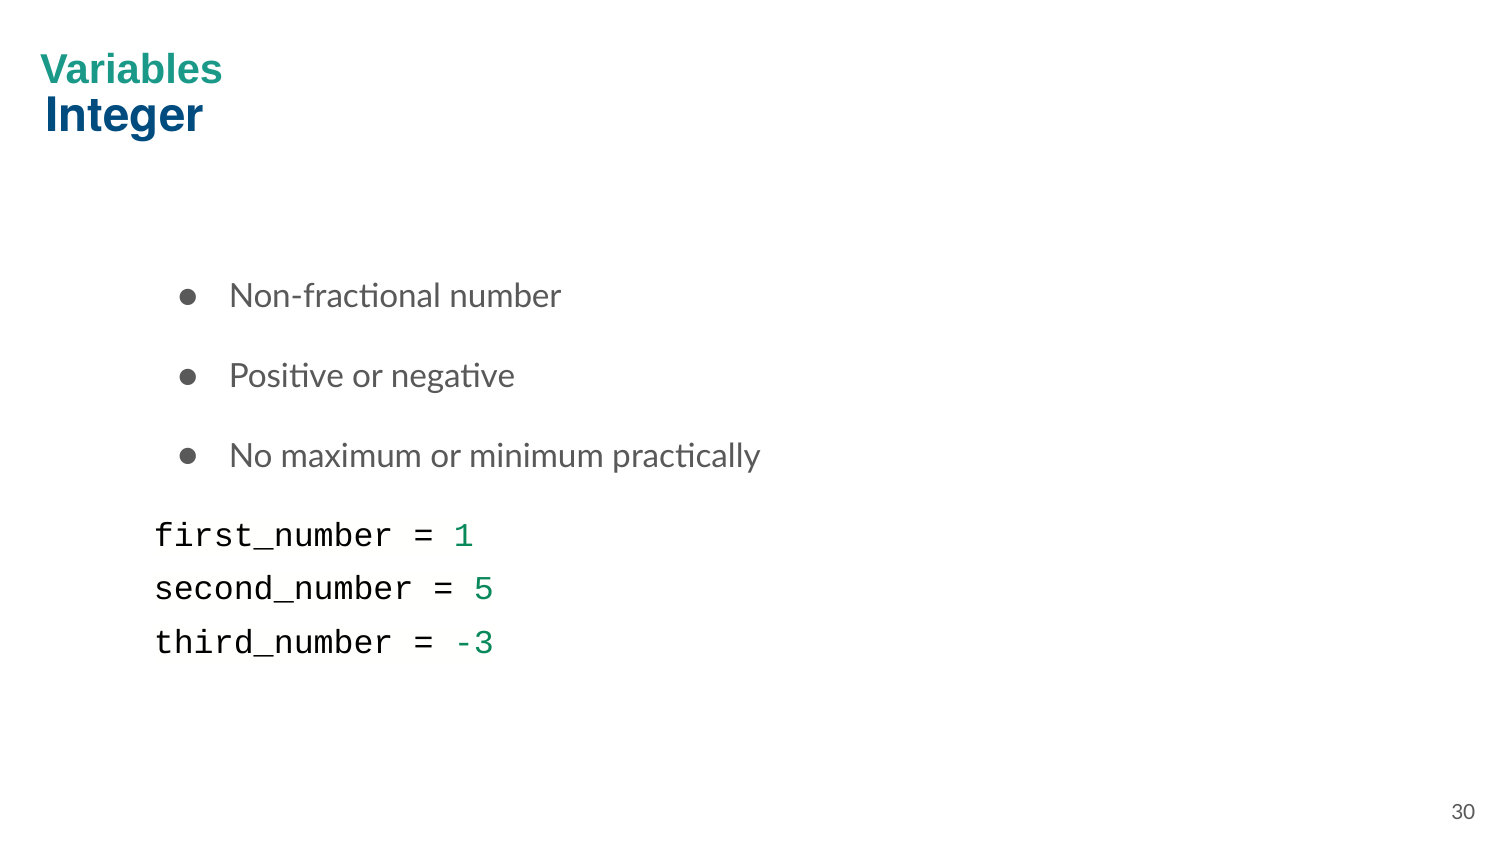

Variables
# Integer
Non-fractional number
Positive or negative
No maximum or minimum practically
first_number = 1
second_number = 5
third_number = -3
30